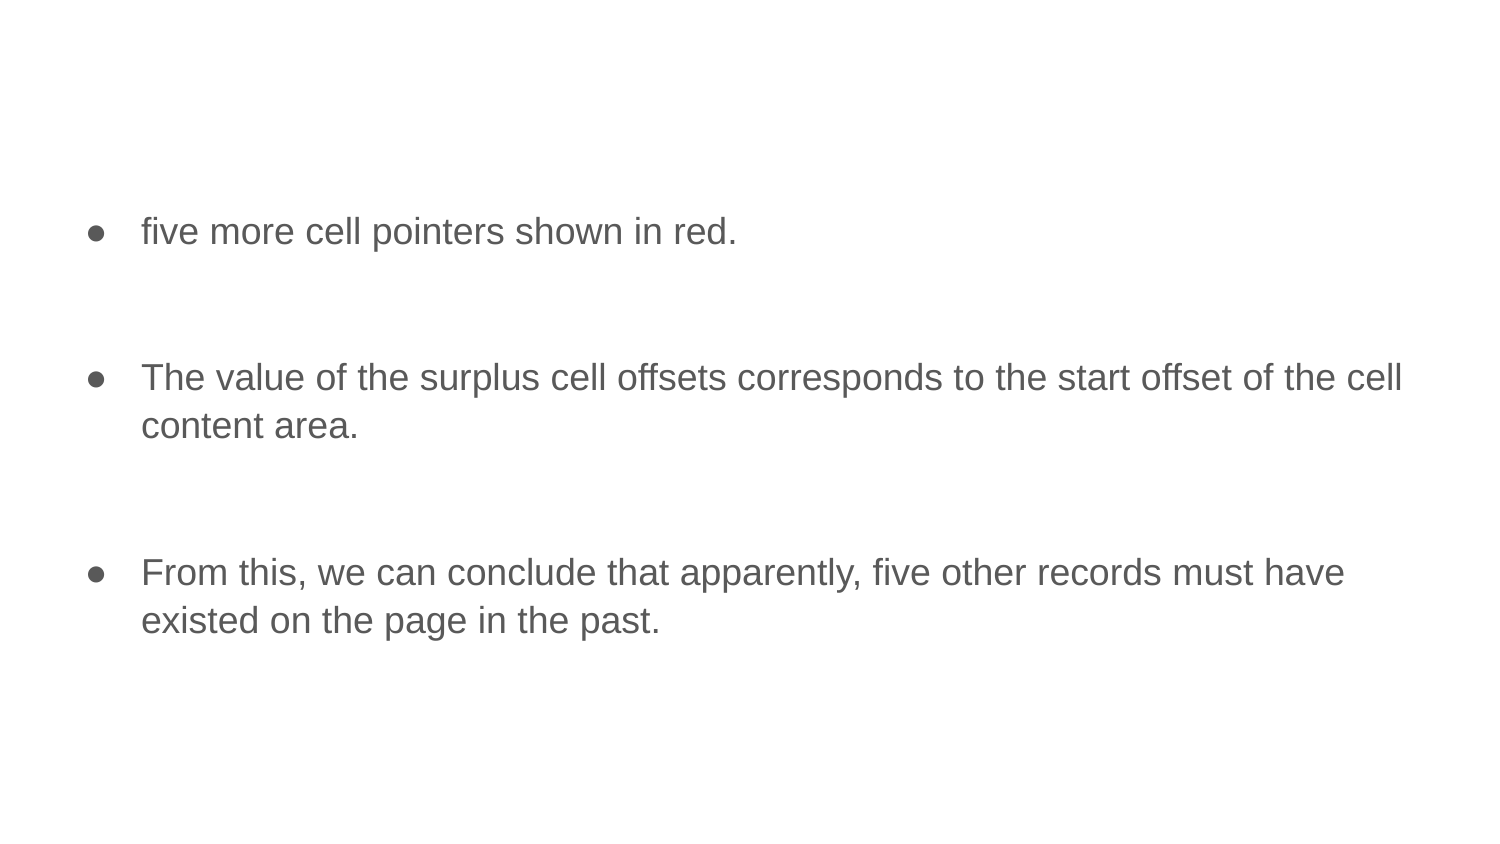

#
five more cell pointers shown in red.

The value of the surplus cell offsets corresponds to the start offset of the cell content area.

From this, we can conclude that apparently, five other records must have existed on the page in the past.